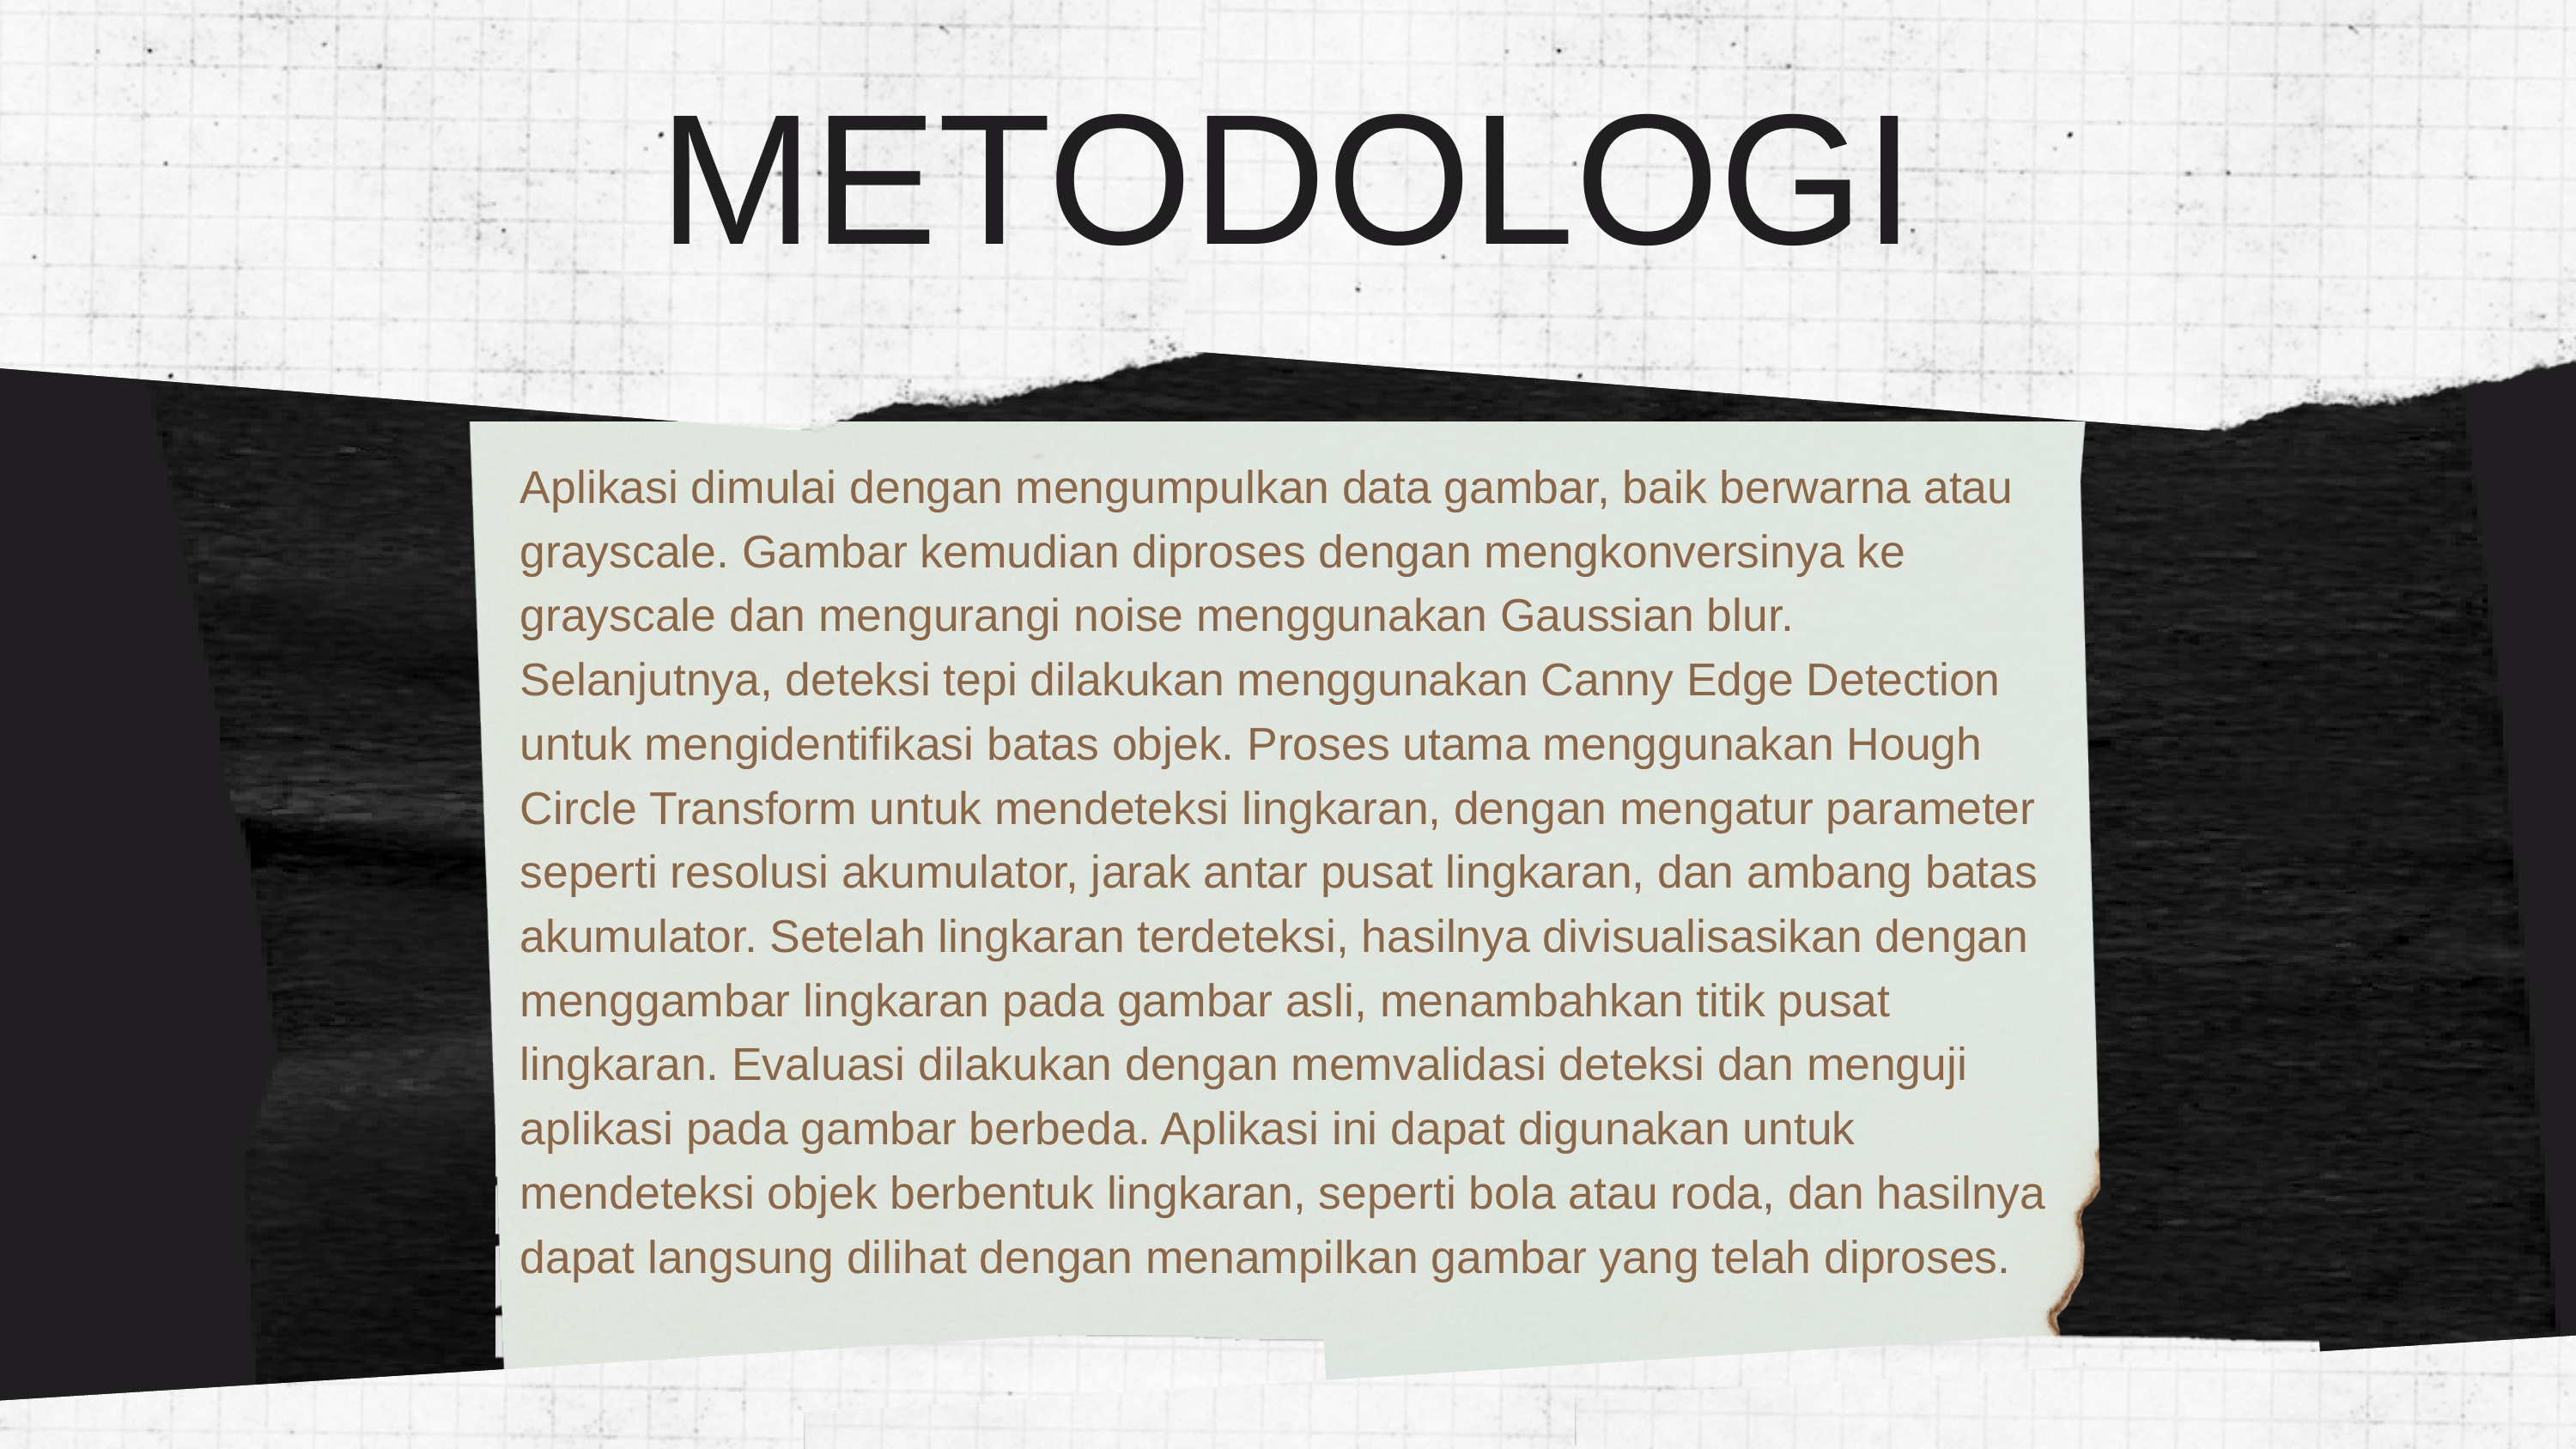

METODOLOGI

Aplikasi dimulai dengan mengumpulkan data gambar, baik berwarna atau grayscale. Gambar kemudian diproses dengan mengkonversinya ke grayscale dan mengurangi noise menggunakan Gaussian blur. Selanjutnya, deteksi tepi dilakukan menggunakan Canny Edge Detection untuk mengidentifikasi batas objek. Proses utama menggunakan Hough Circle Transform untuk mendeteksi lingkaran, dengan mengatur parameter seperti resolusi akumulator, jarak antar pusat lingkaran, dan ambang batas akumulator. Setelah lingkaran terdeteksi, hasilnya divisualisasikan dengan menggambar lingkaran pada gambar asli, menambahkan titik pusat lingkaran. Evaluasi dilakukan dengan memvalidasi deteksi dan menguji aplikasi pada gambar berbeda. Aplikasi ini dapat digunakan untuk mendeteksi objek berbentuk lingkaran, seperti bola atau roda, dan hasilnya dapat langsung dilihat dengan menampilkan gambar yang telah diproses.